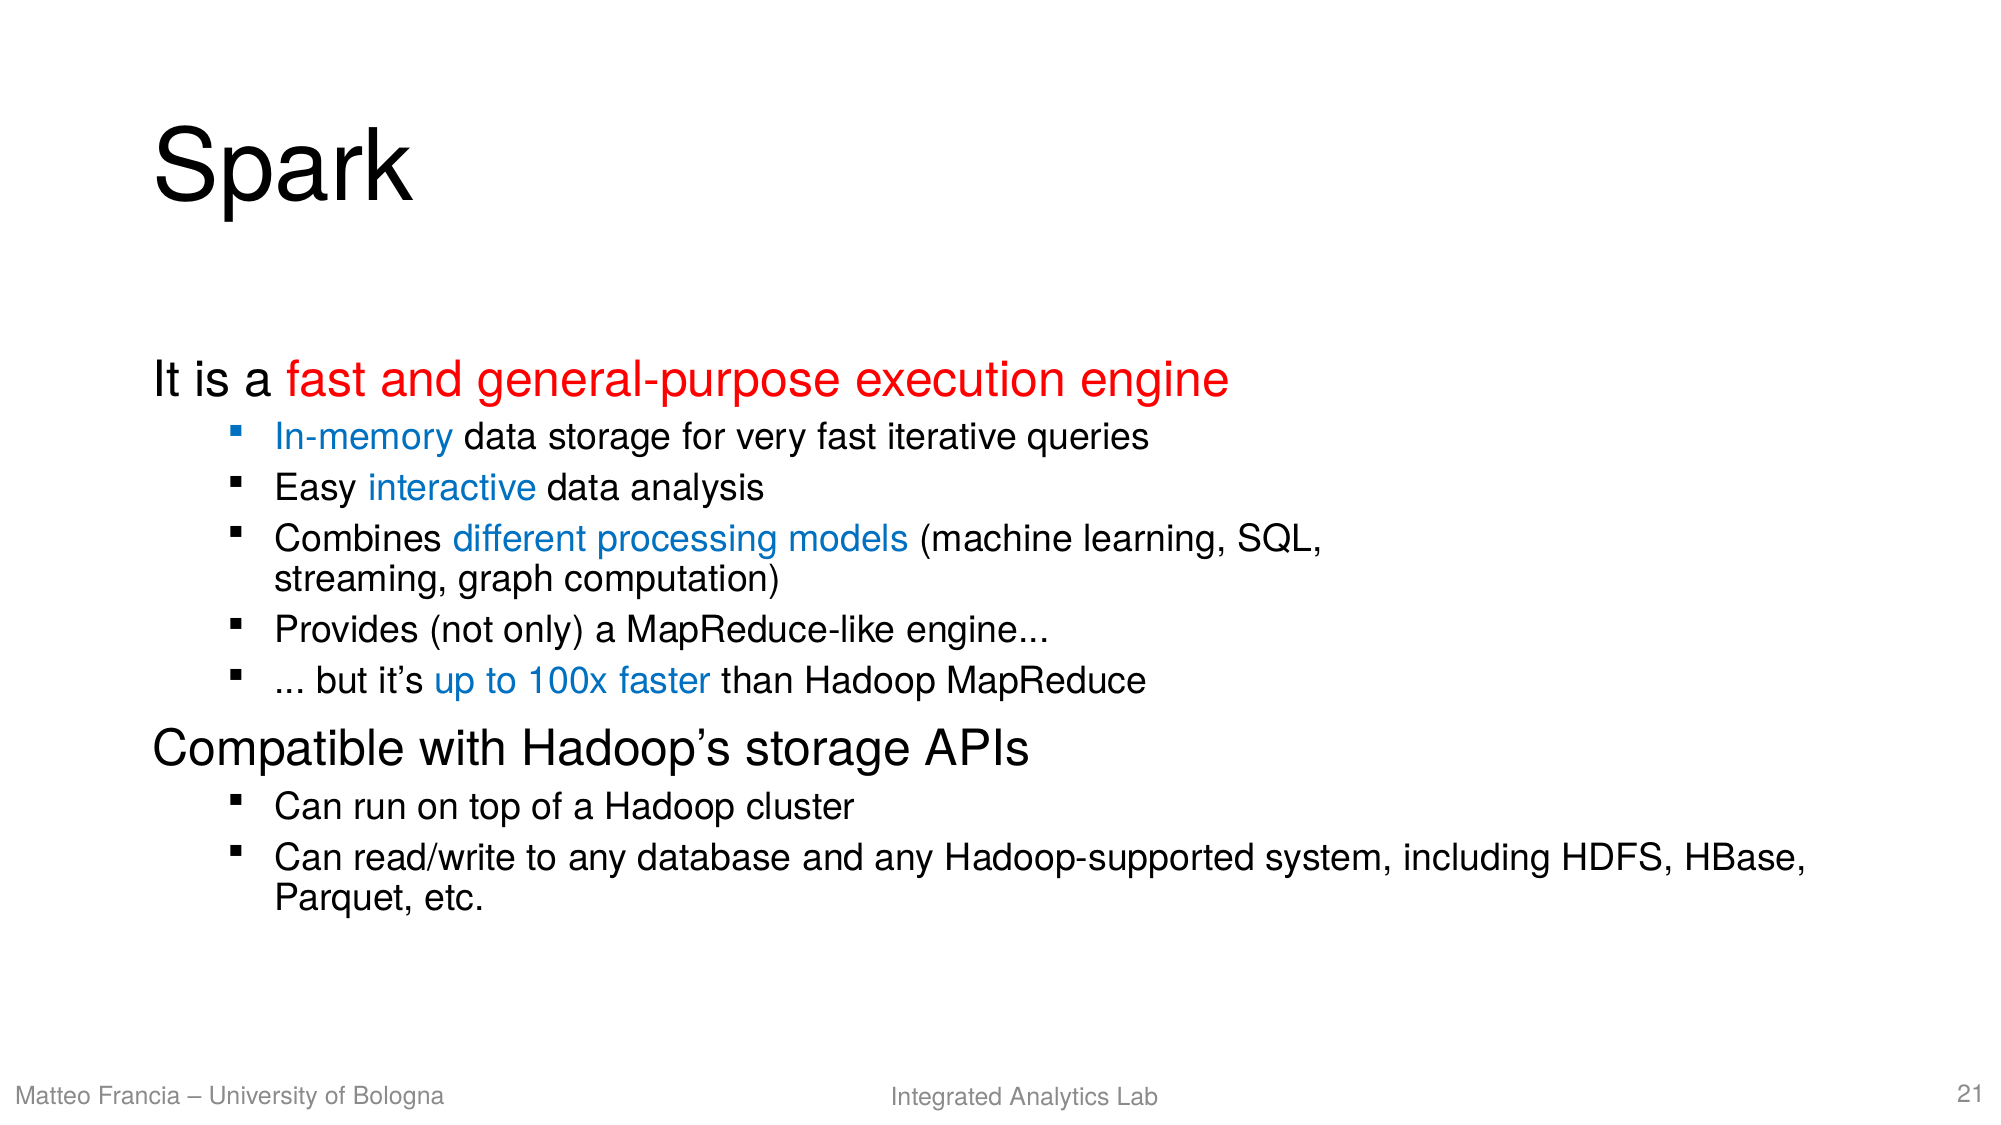

# Spark
It is a fast and general-purpose execution engine
In-memory data storage for very fast iterative queries
Easy interactive data analysis
Combines different processing models (machine learning, SQL,
streaming, graph computation)
Provides (not only) a MapReduce-like engine...
... but it’s up to 100x faster than Hadoop MapReduce
Compatible with Hadoop’s storage APIs
Can run on top of a Hadoop cluster
Can read/write to any database and any Hadoop-supported system, including HDFS, HBase, Parquet, etc.

21
Matteo Francia – University of Bologna